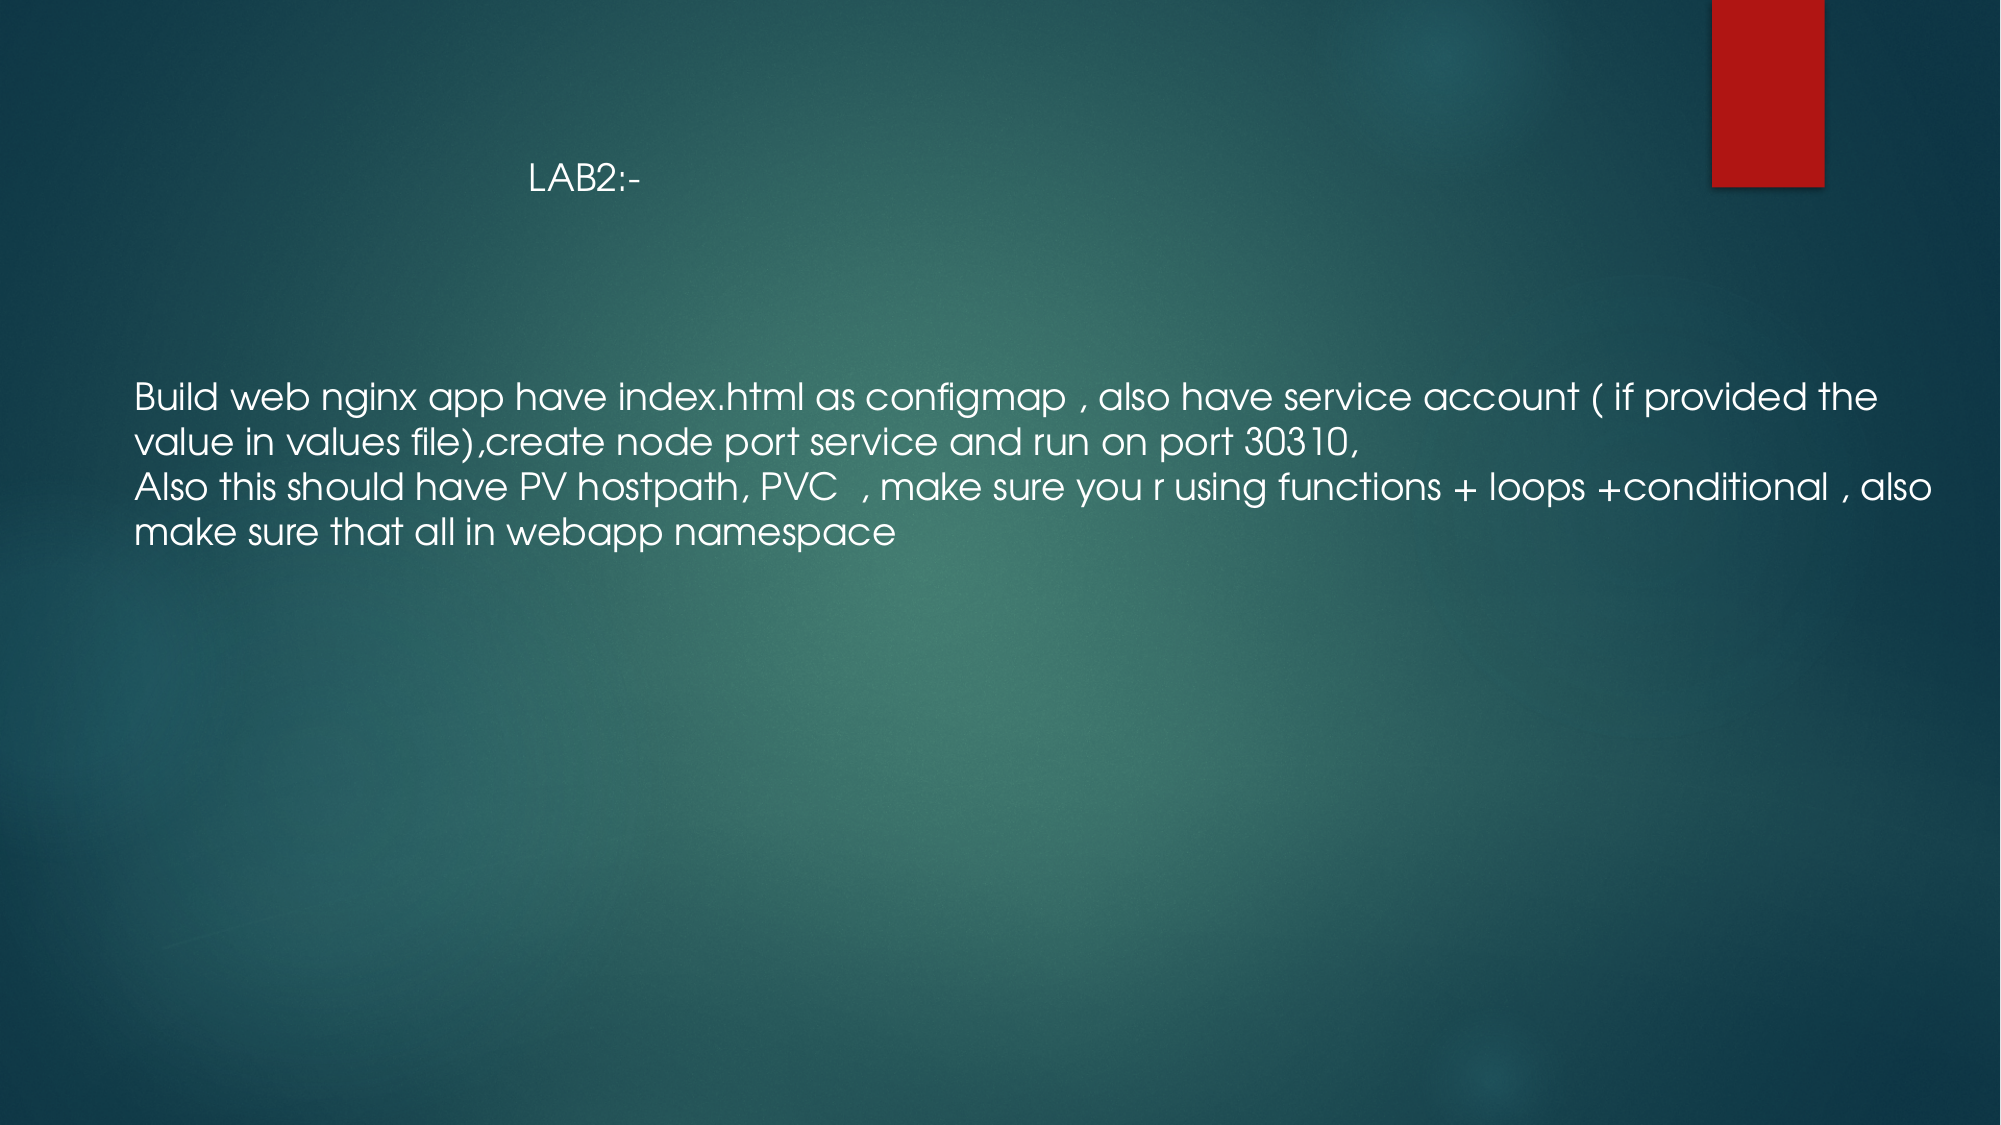

LAB2:-
Build web nginx app have index.html as configmap , also have service account ( if provided the value in values file),create node port service and run on port 30310,
Also this should have PV hostpath, PVC  , make sure you r using functions + loops +conditional , also make sure that all in webapp namespace